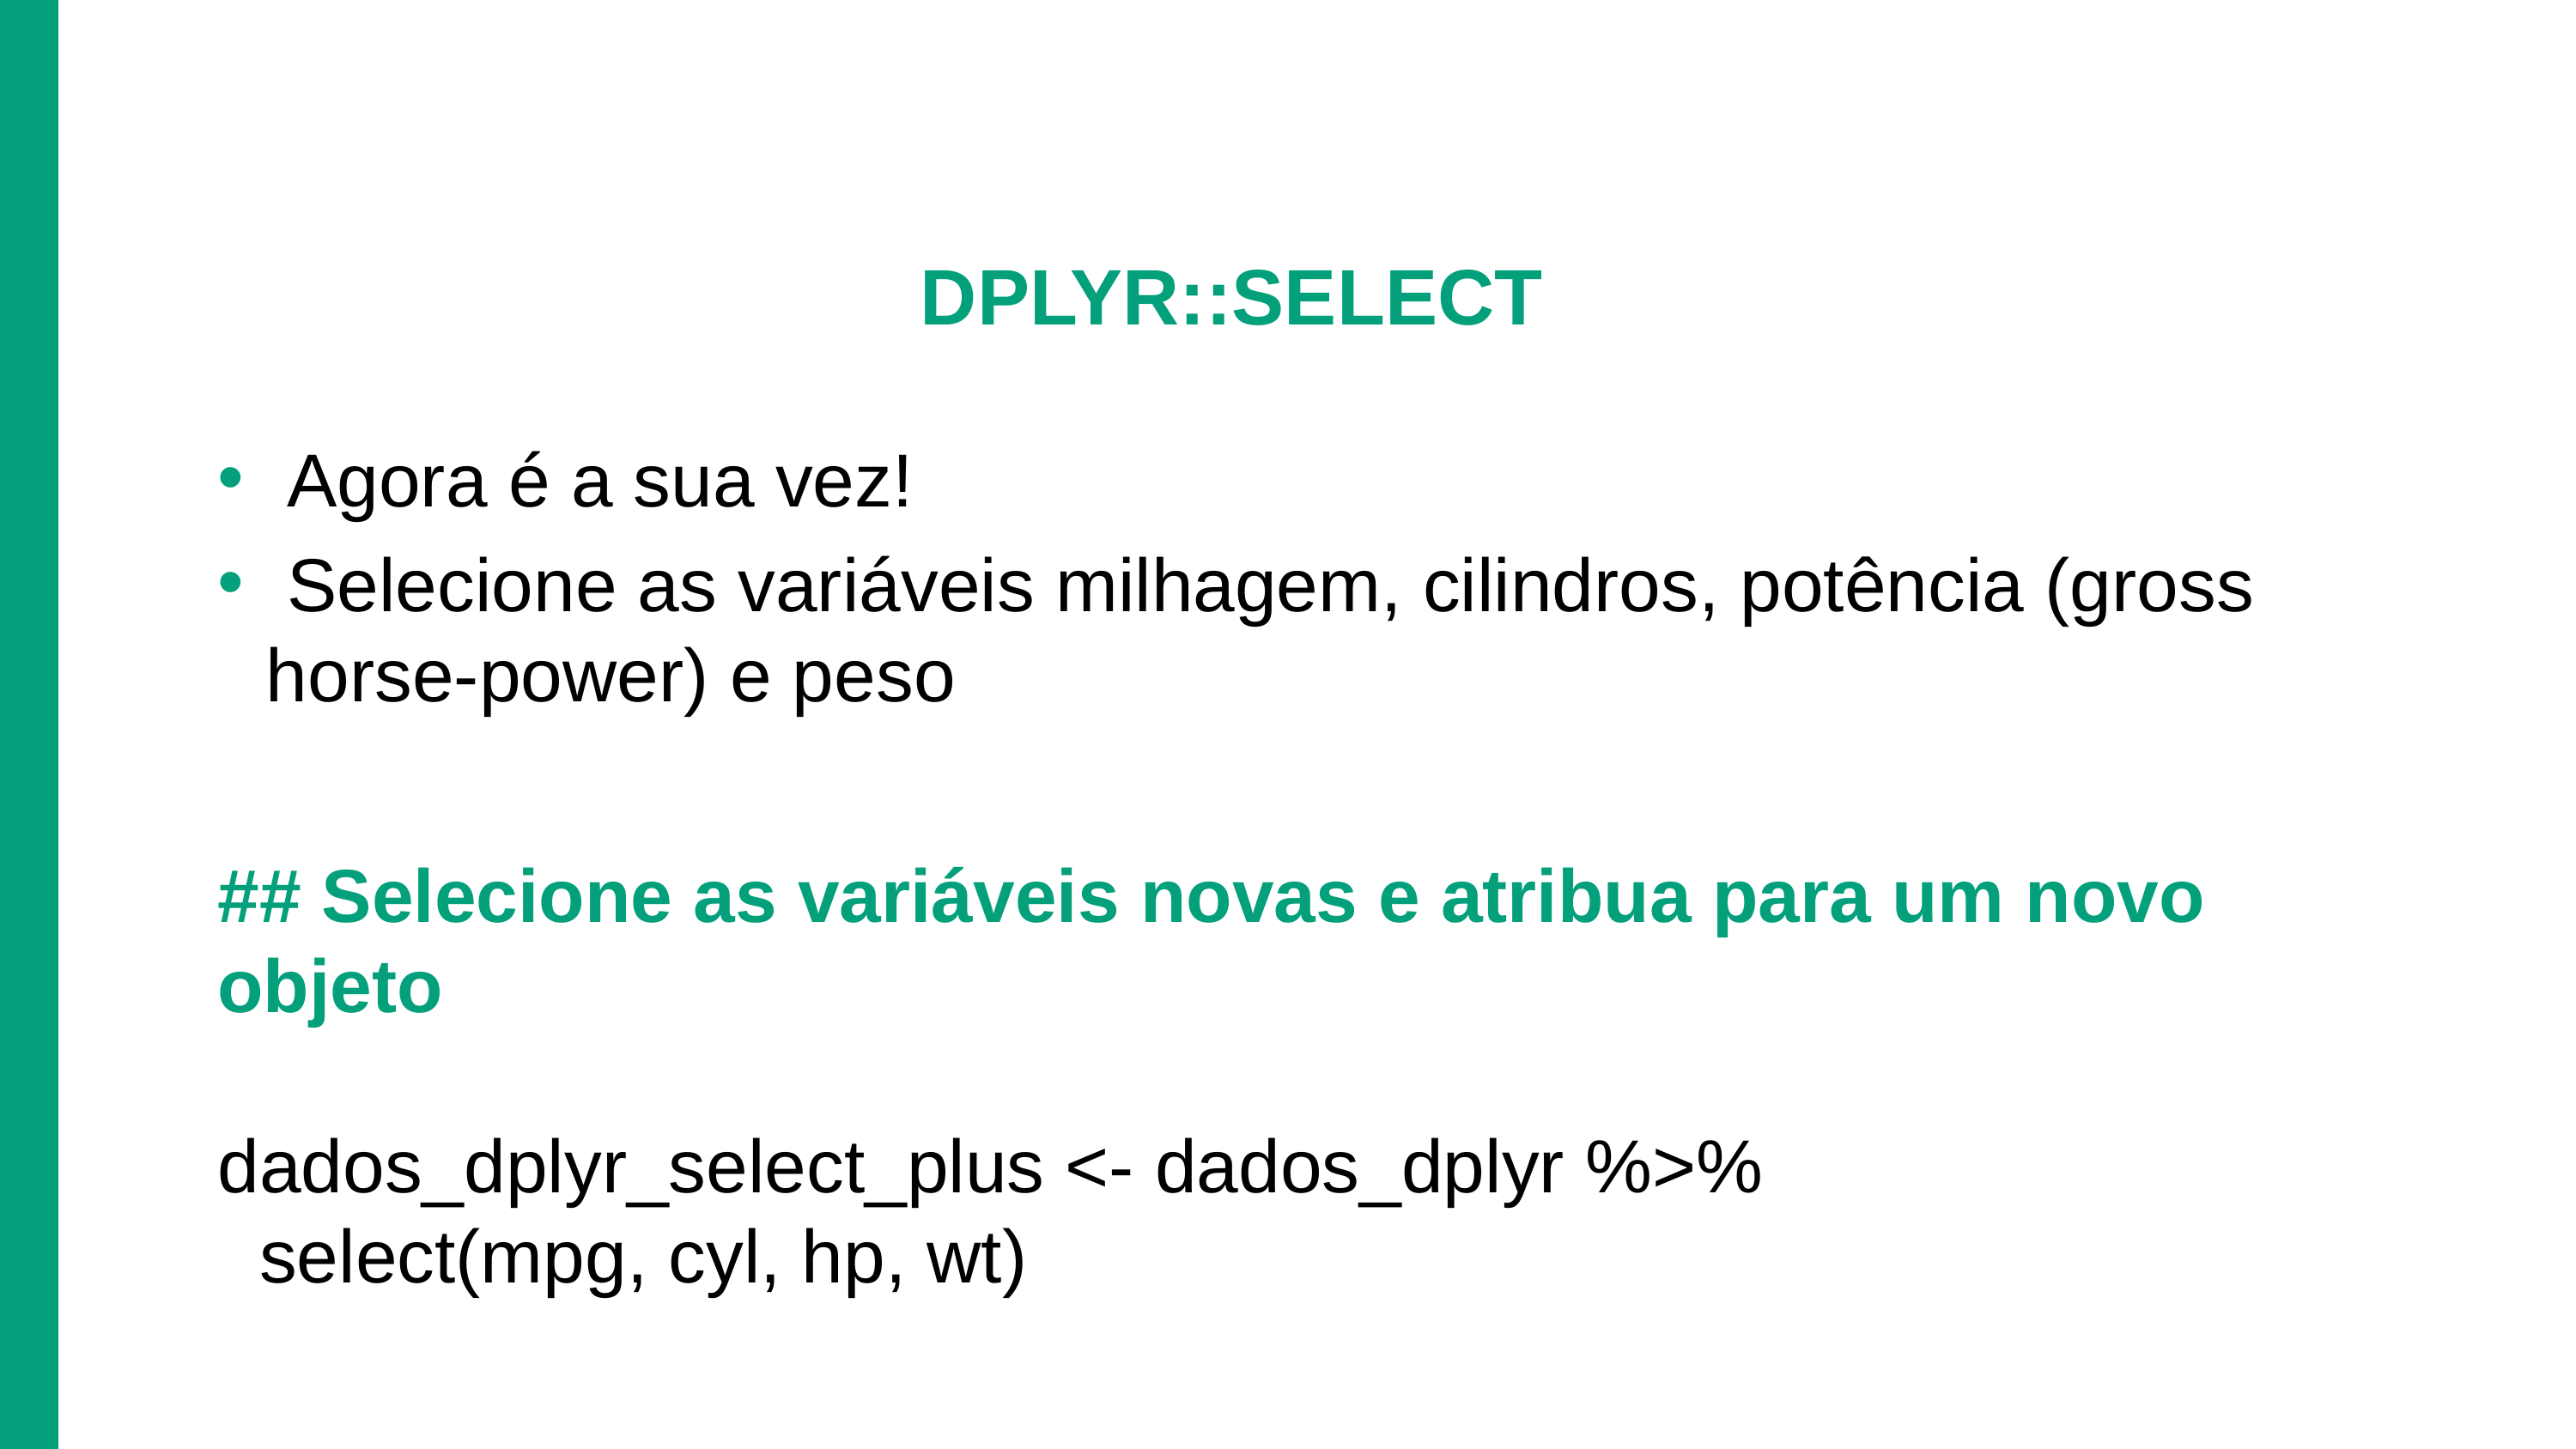

# DPLYR::SELECT
 Agora é a sua vez!
 Selecione as variáveis milhagem, cilindros, potência (gross horse-power) e peso

## Selecione as variáveis novas e atribua para um novo objeto

dados_dplyr_select_plus <- dados_dplyr %>%
  select(mpg, cyl, hp, wt)